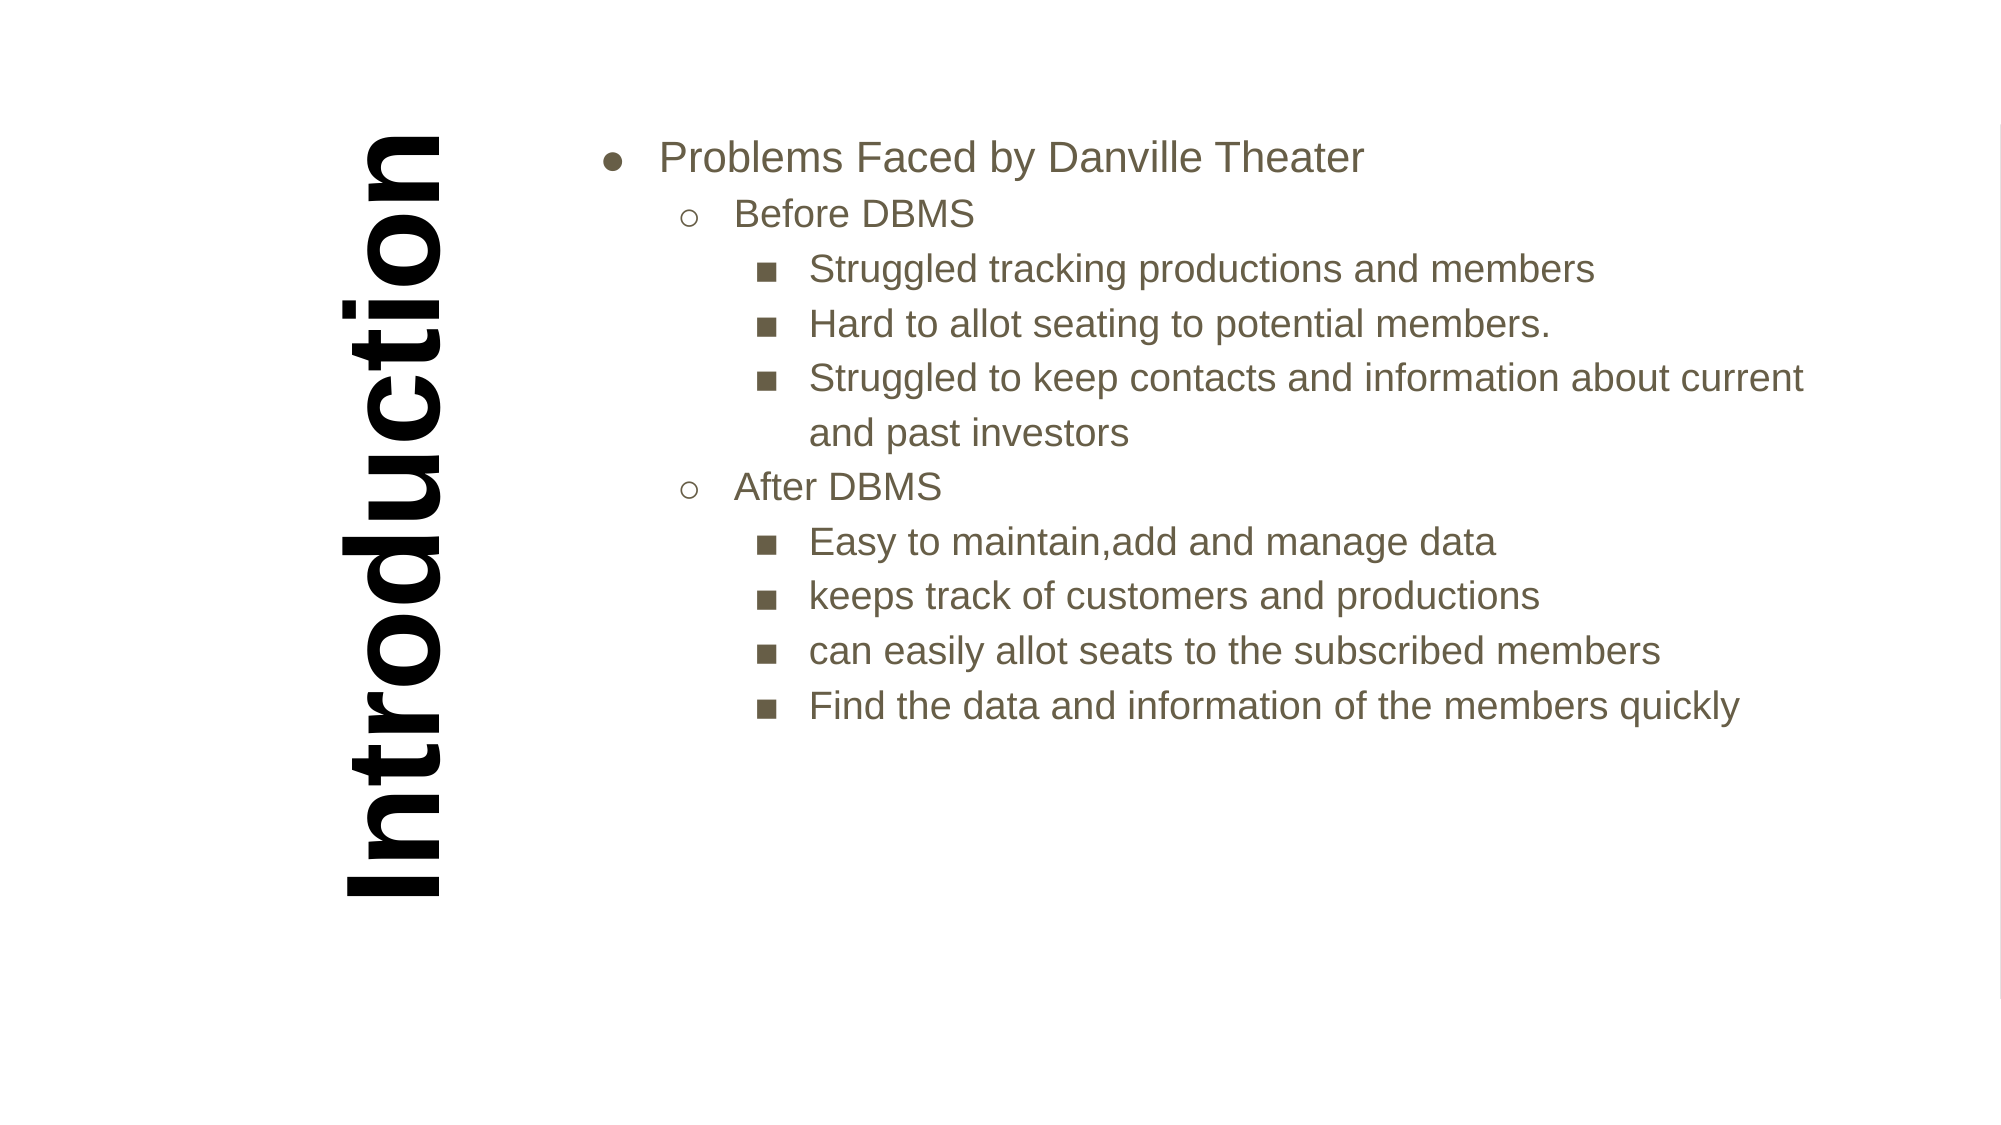

Problems Faced by Danville Theater
Before DBMS
Struggled tracking productions and members
Hard to allot seating to potential members.
Struggled to keep contacts and information about current and past investors
After DBMS
Easy to maintain,add and manage data
keeps track of customers and productions
can easily allot seats to the subscribed members
Find the data and information of the members quickly
# Introduction